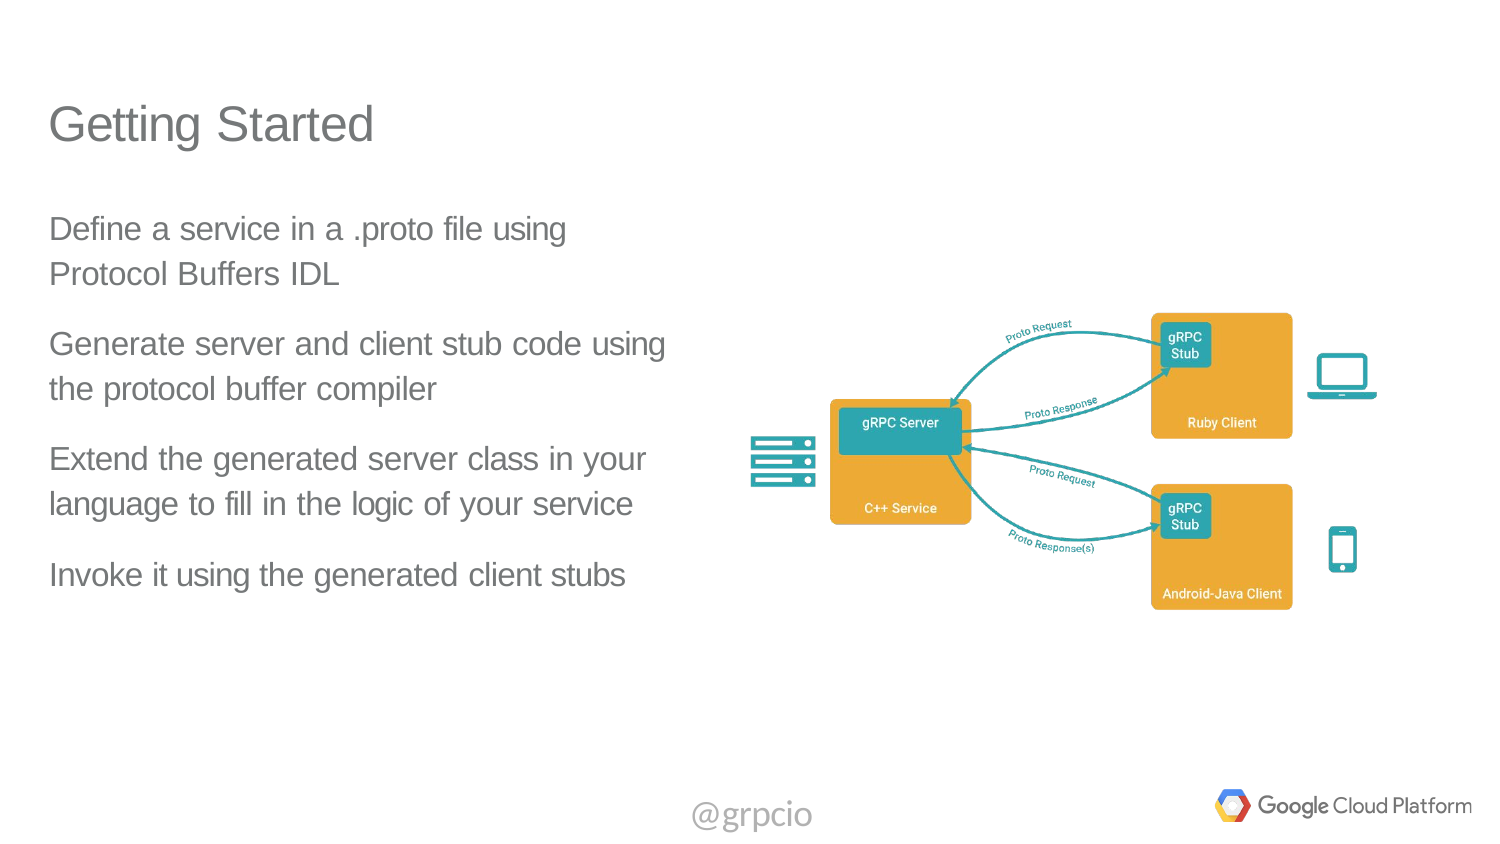

# Getting Started
Define a service in a .proto file using  Protocol Buffers IDL
Generate server and client stub code using  the protocol buffer compiler
Extend the generated server class in your  language to fill in the logic of your service
Invoke it using the generated client stubs

@grpcio